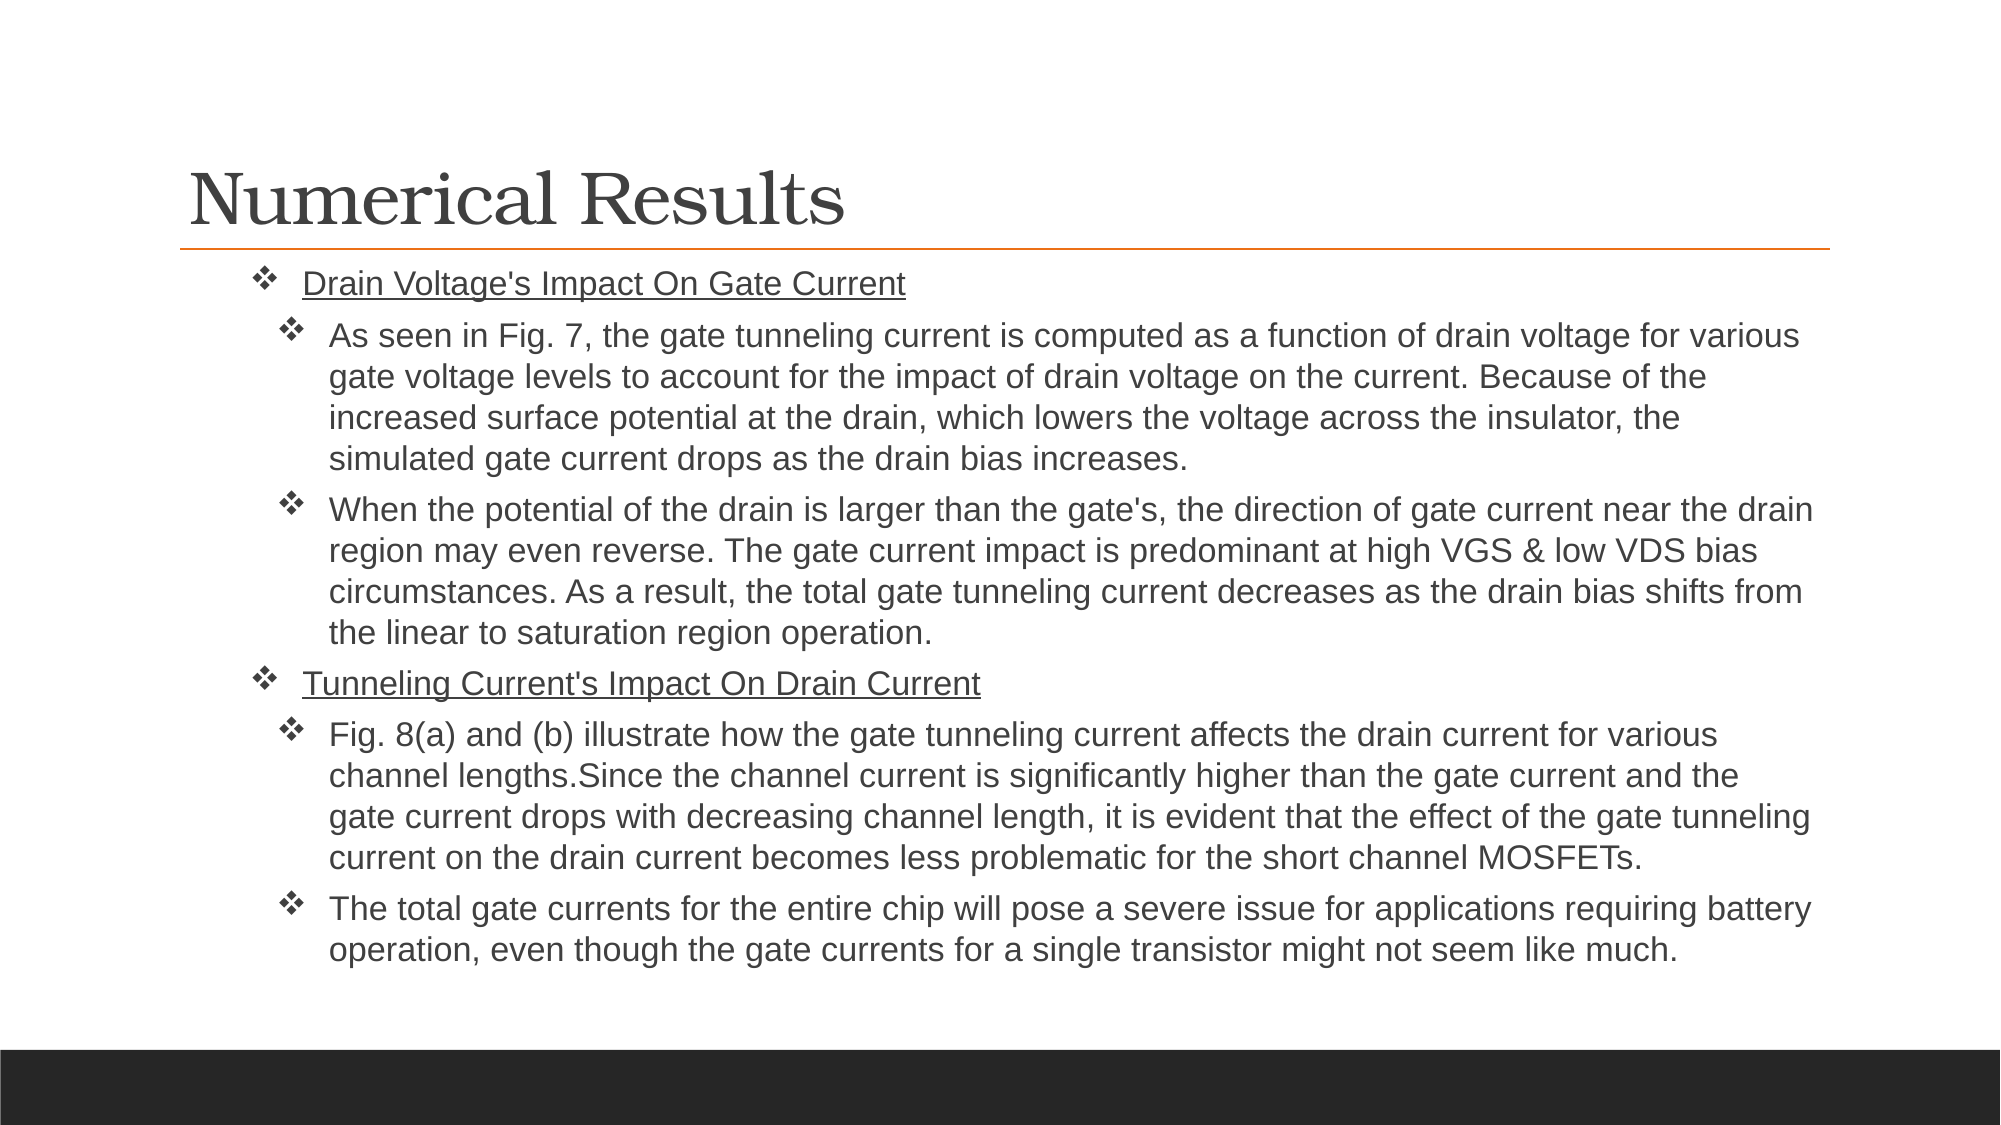

Numerical Results
Drain Voltage's Impact On Gate Current
As seen in Fig. 7, the gate tunneling current is computed as a function of drain voltage for various gate voltage levels to account for the impact of drain voltage on the current. Because of the increased surface potential at the drain, which lowers the voltage across the insulator, the simulated gate current drops as the drain bias increases.
When the potential of the drain is larger than the gate's, the direction of gate current near the drain region may even reverse. The gate current impact is predominant at high VGS & low VDS bias circumstances. As a result, the total gate tunneling current decreases as the drain bias shifts from the linear to saturation region operation.
Tunneling Current's Impact On Drain Current
Fig. 8(a) and (b) illustrate how the gate tunneling current affects the drain current for various channel lengths.Since the channel current is significantly higher than the gate current and the gate current drops with decreasing channel length, it is evident that the effect of the gate tunneling current on the drain current becomes less problematic for the short channel MOSFETs.
The total gate currents for the entire chip will pose a severe issue for applications requiring battery operation, even though the gate currents for a single transistor might not seem like much.